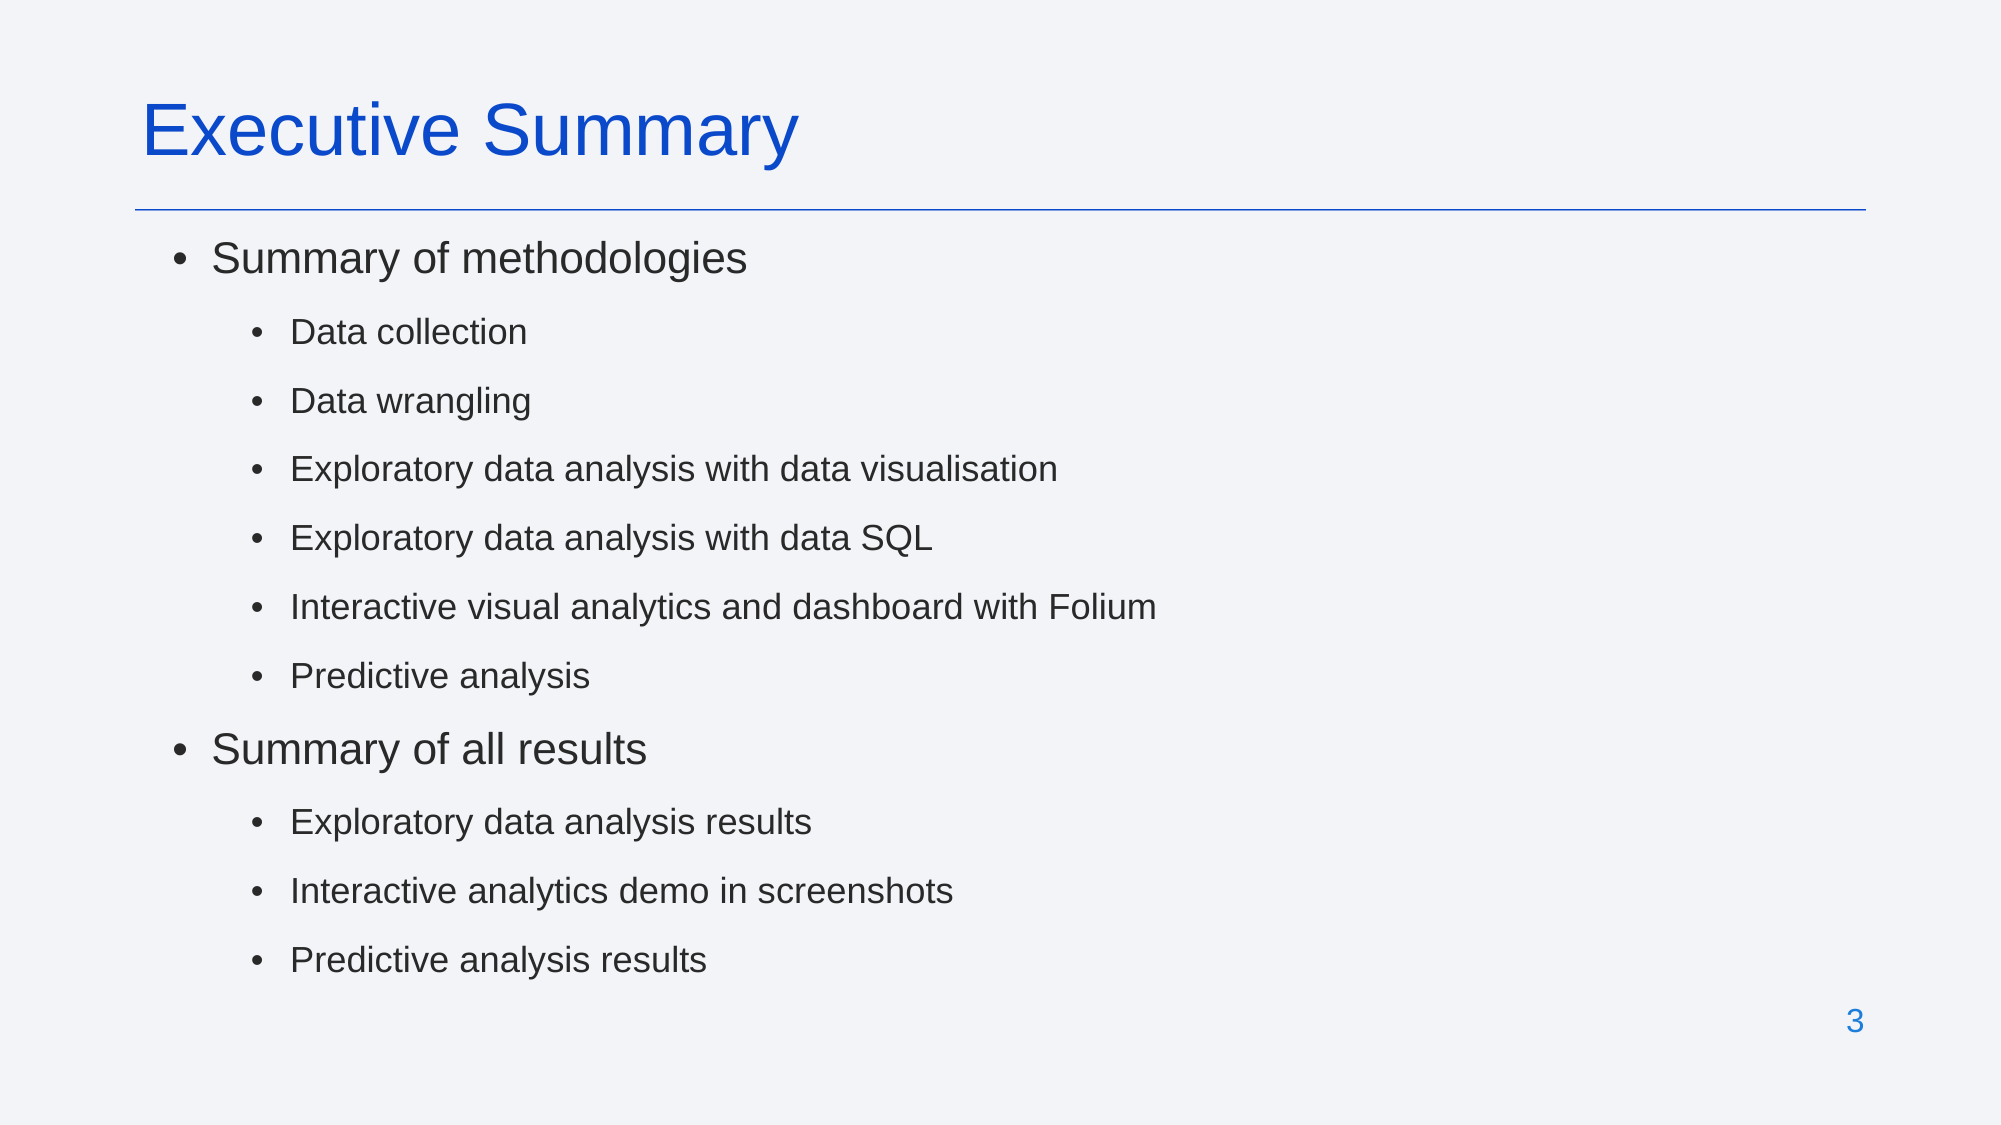

Executive Summary
Summary of methodologies
Data collection
Data wrangling
Exploratory data analysis with data visualisation
Exploratory data analysis with data SQL
Interactive visual analytics and dashboard with Folium
Predictive analysis
Summary of all results
Exploratory data analysis results
Interactive analytics demo in screenshots
Predictive analysis results
3